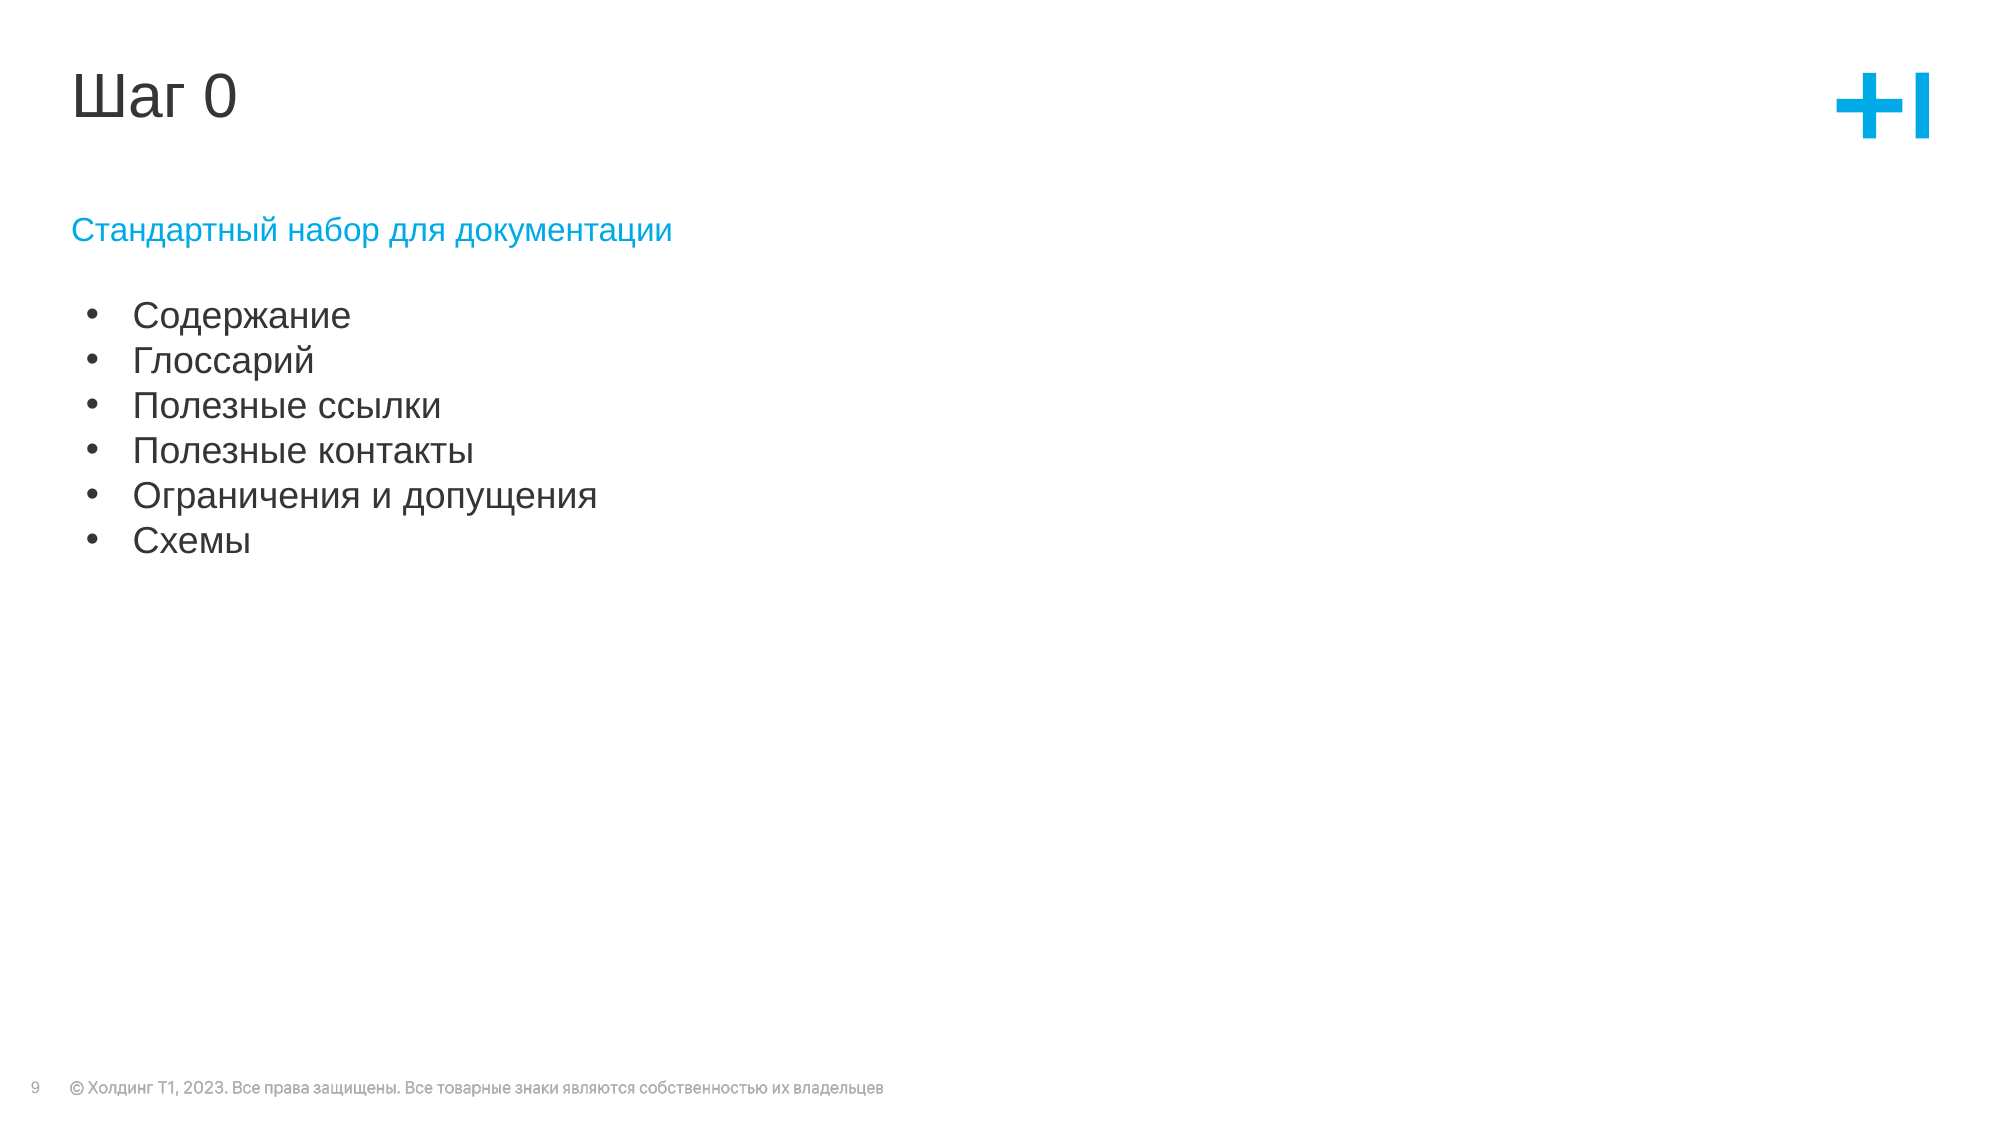

# Шаг 0
Стандартный набор для документации
Содержание
Глоссарий
Полезные ссылки
Полезные контакты
Ограничения и допущения
Схемы